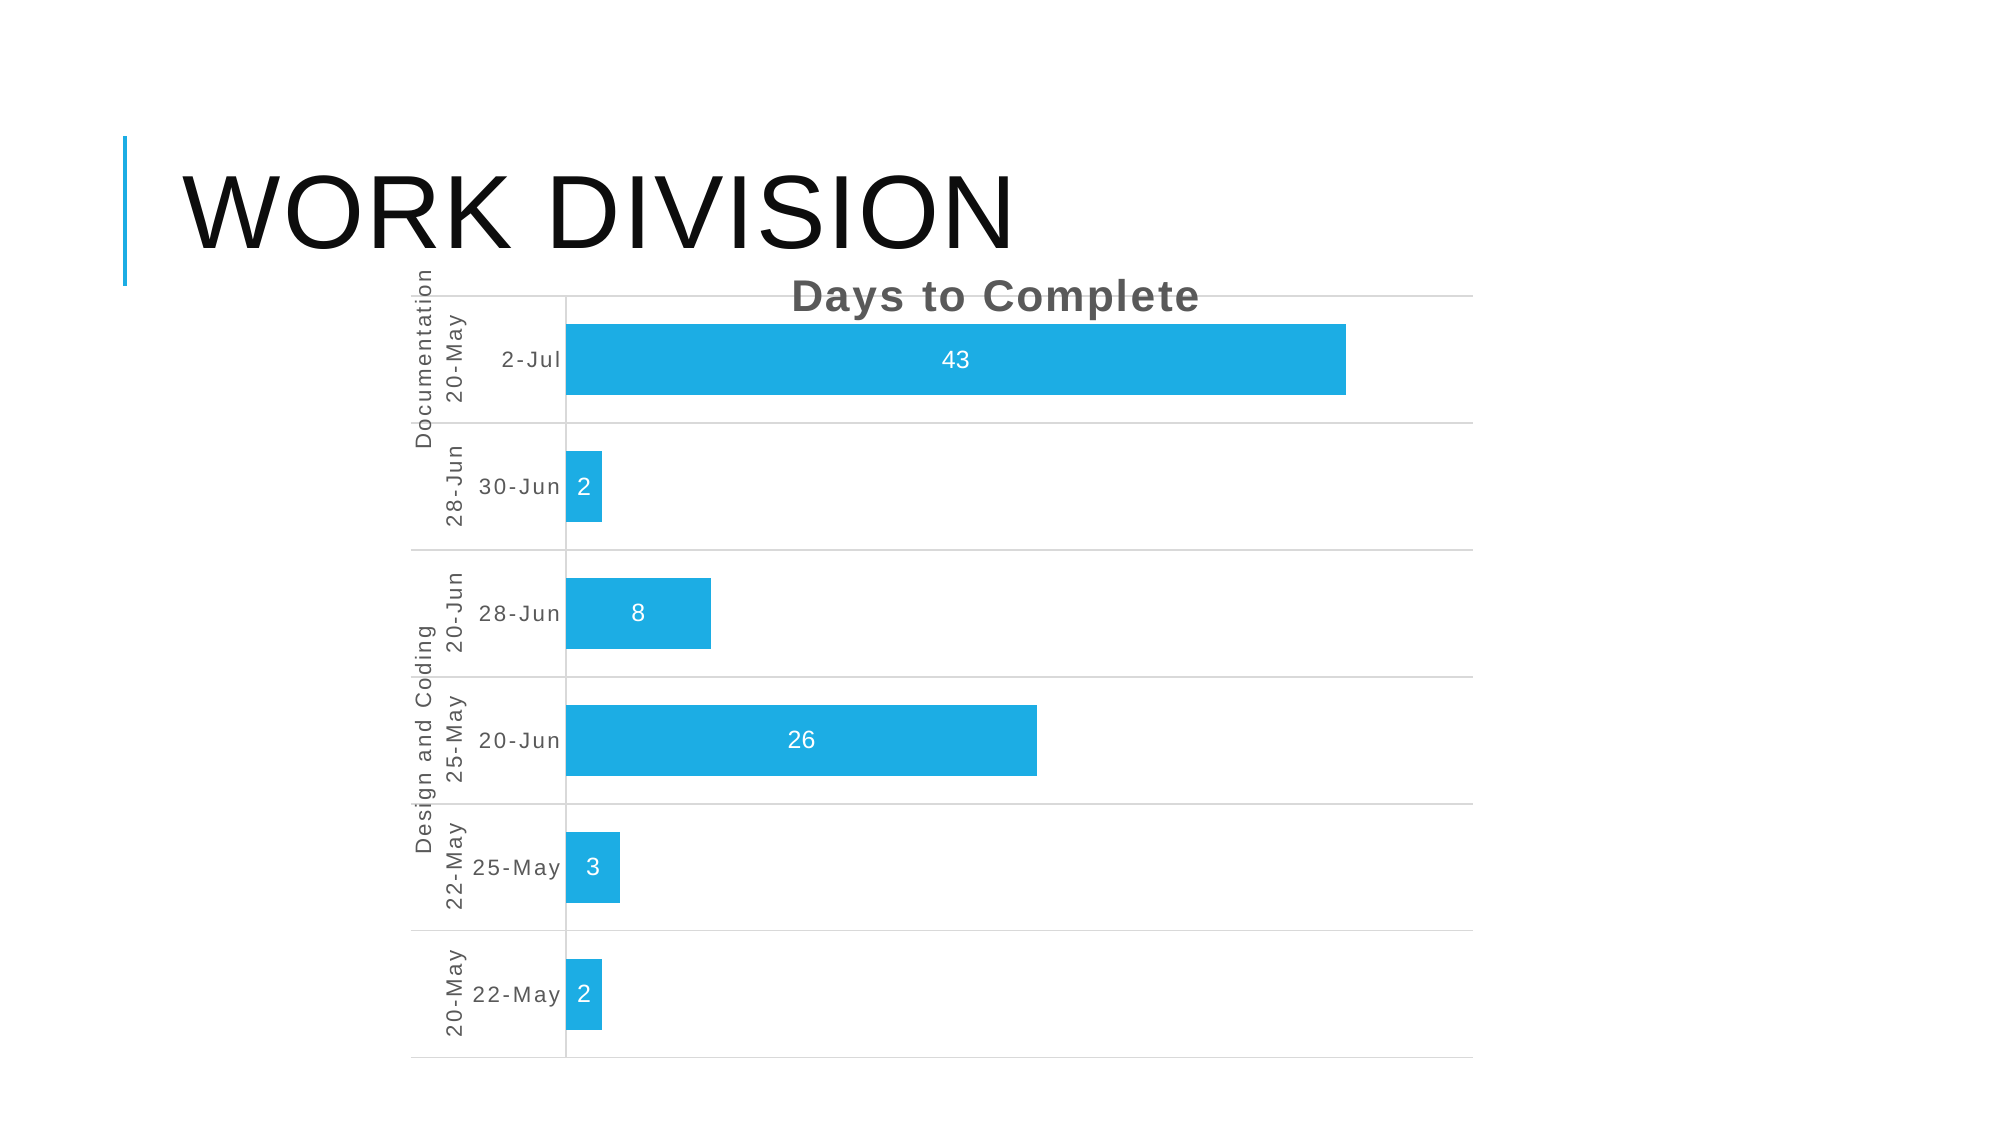

# Work Division

### Chart: Days to Complete

| Category | Day to Complete |
|---|---|
| 22-May | 2.0 |
| 25-May | 3.0 |
| 20-Jun | 26.0 |
| 28-Jun | 8.0 |
| 30-Jun | 2.0 |
| 2-Jul | 43.0 |